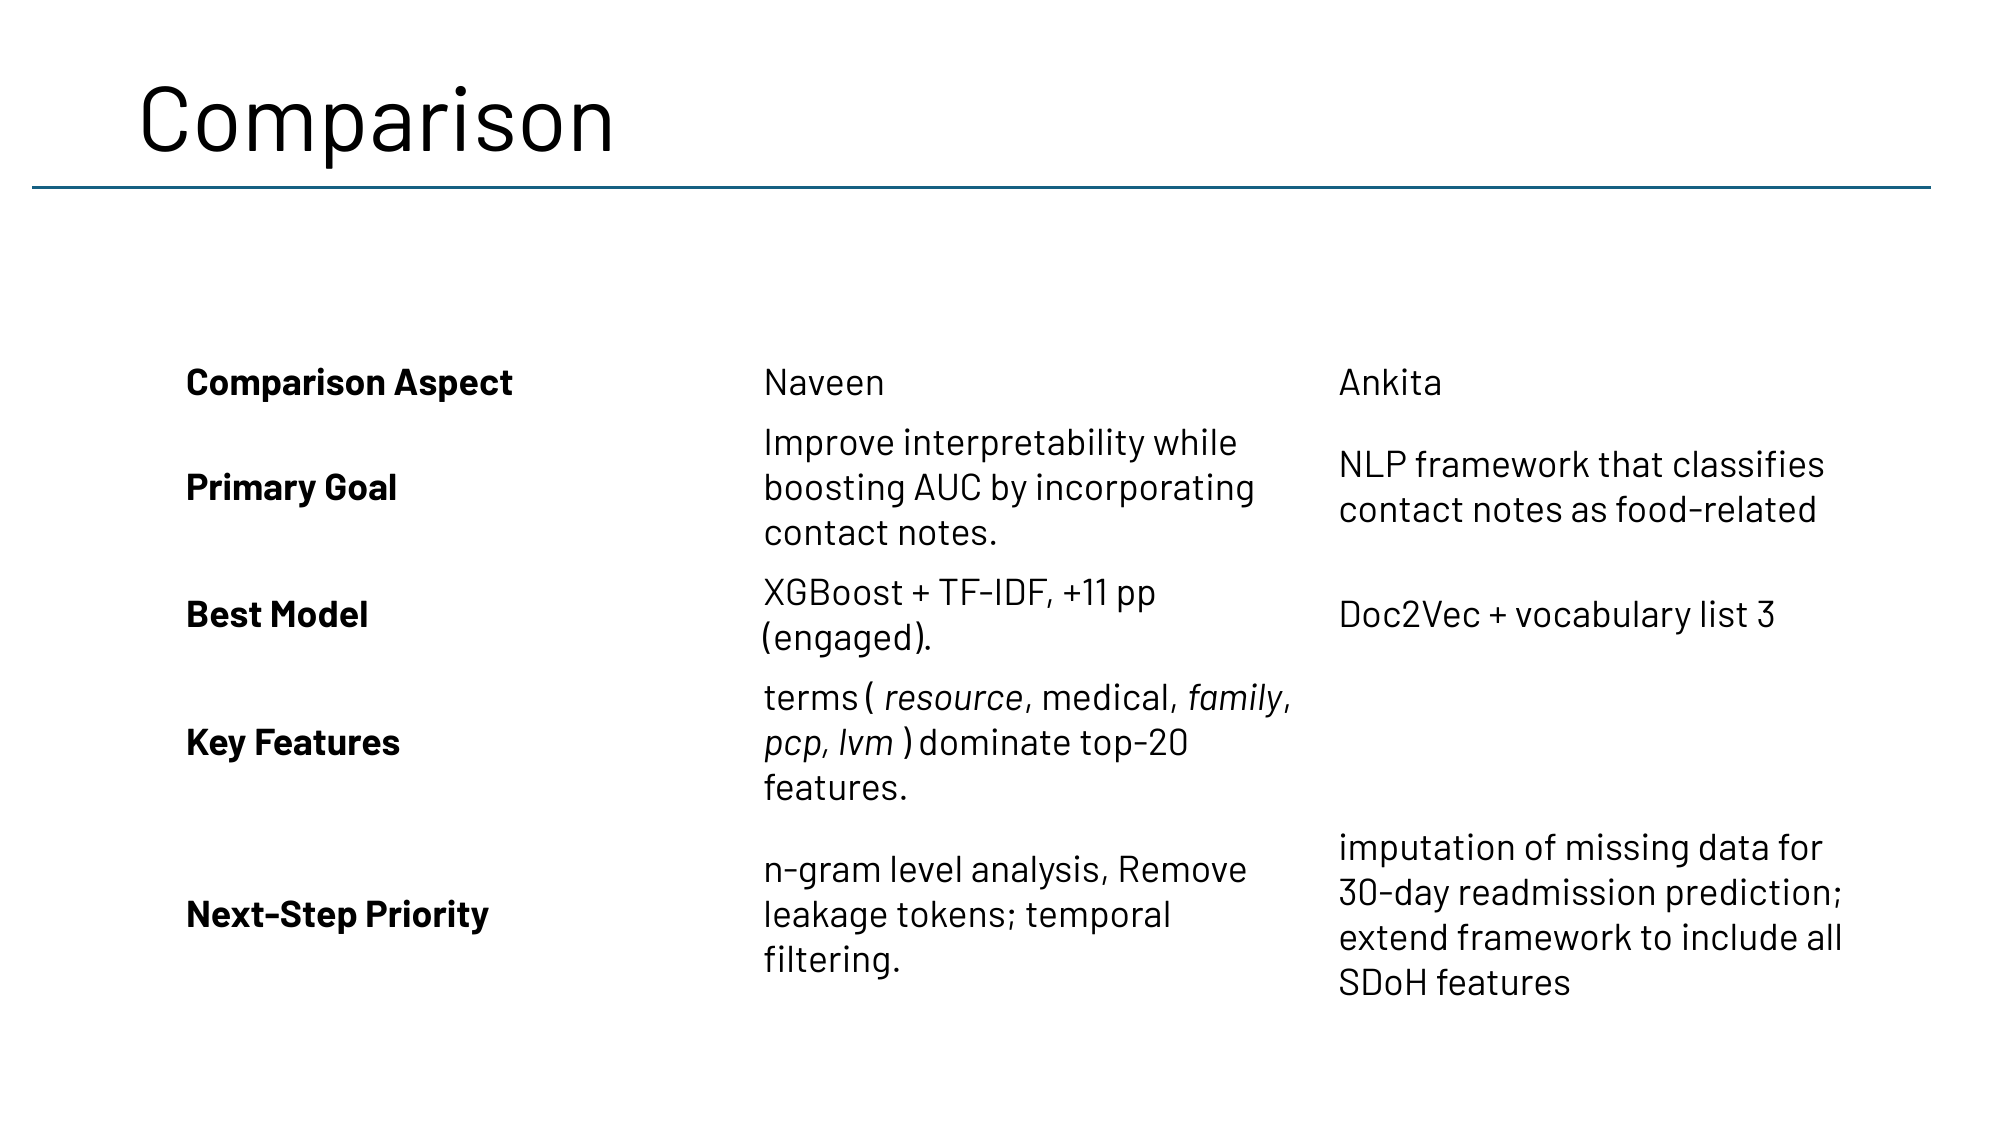

# Comparison

| Comparison Aspect | Naveen | Ankita |
| --- | --- | --- |
| Primary Goal | Improve interpretability while boosting AUC by incorporating contact notes. | NLP framework that classifies contact notes as food-related |
| Best Model | XGBoost + TF-IDF, +11 pp (engaged). | Doc2Vec + vocabulary list 3 |
| Key Features | terms ( resource, medical, family, pcp, lvm ) dominate top-20 features. |  |
| Next-Step Priority | n-gram level analysis, Remove leakage tokens; temporal filtering. | imputation of missing data for 30-day readmission prediction; extend framework to include all SDoH features |